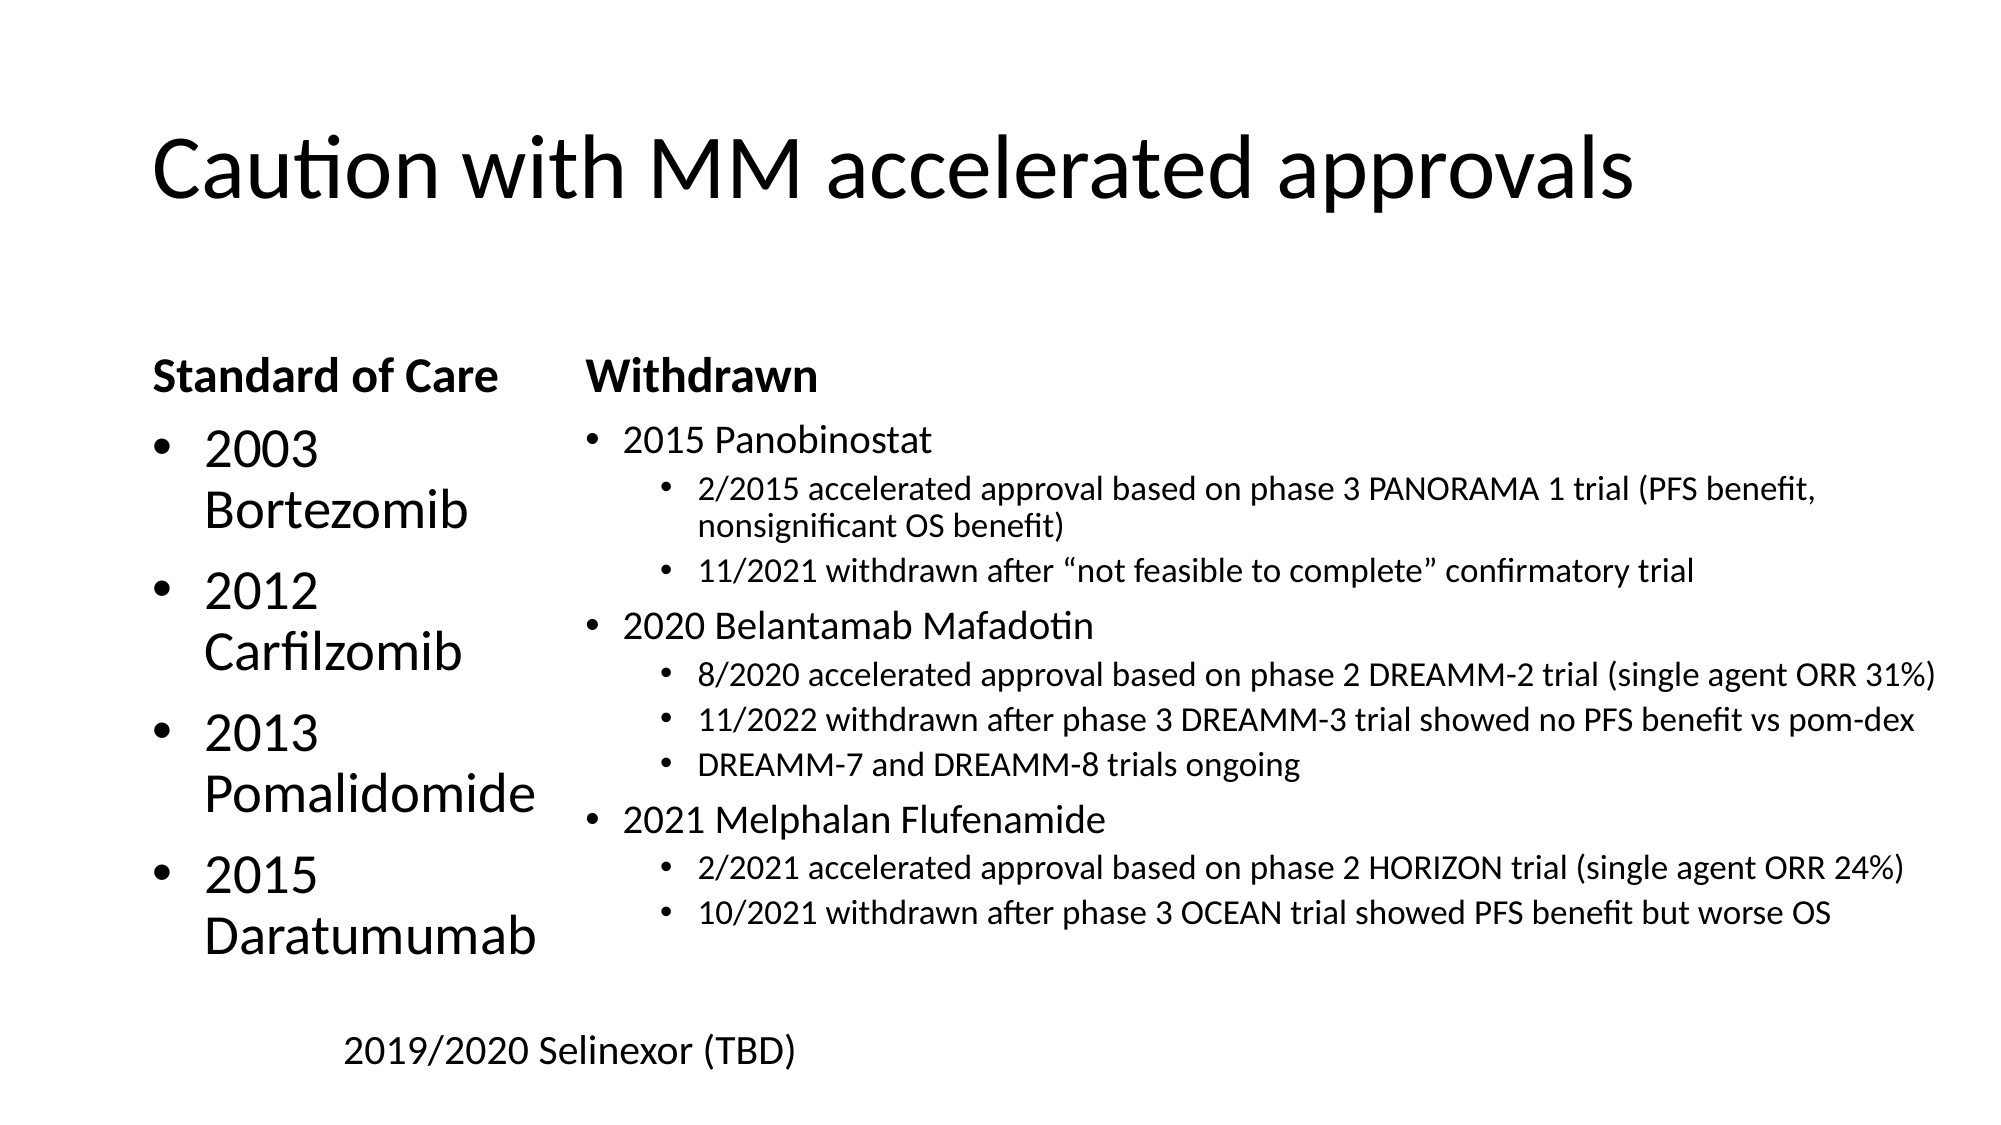

# Caution with MM accelerated approvals
Standard of Care
Withdrawn
2003 Bortezomib
2012 Carfilzomib
2013 Pomalidomide
2015 Daratumumab
2015 Panobinostat
2/2015 accelerated approval based on phase 3 PANORAMA 1 trial (PFS benefit, nonsignificant OS benefit)
11/2021 withdrawn after “not feasible to complete” confirmatory trial
2020 Belantamab Mafadotin
8/2020 accelerated approval based on phase 2 DREAMM-2 trial (single agent ORR 31%)
11/2022 withdrawn after phase 3 DREAMM-3 trial showed no PFS benefit vs pom-dex
DREAMM-7 and DREAMM-8 trials ongoing
2021 Melphalan Flufenamide
2/2021 accelerated approval based on phase 2 HORIZON trial (single agent ORR 24%)
10/2021 withdrawn after phase 3 OCEAN trial showed PFS benefit but worse OS
2019/2020 Selinexor (TBD)